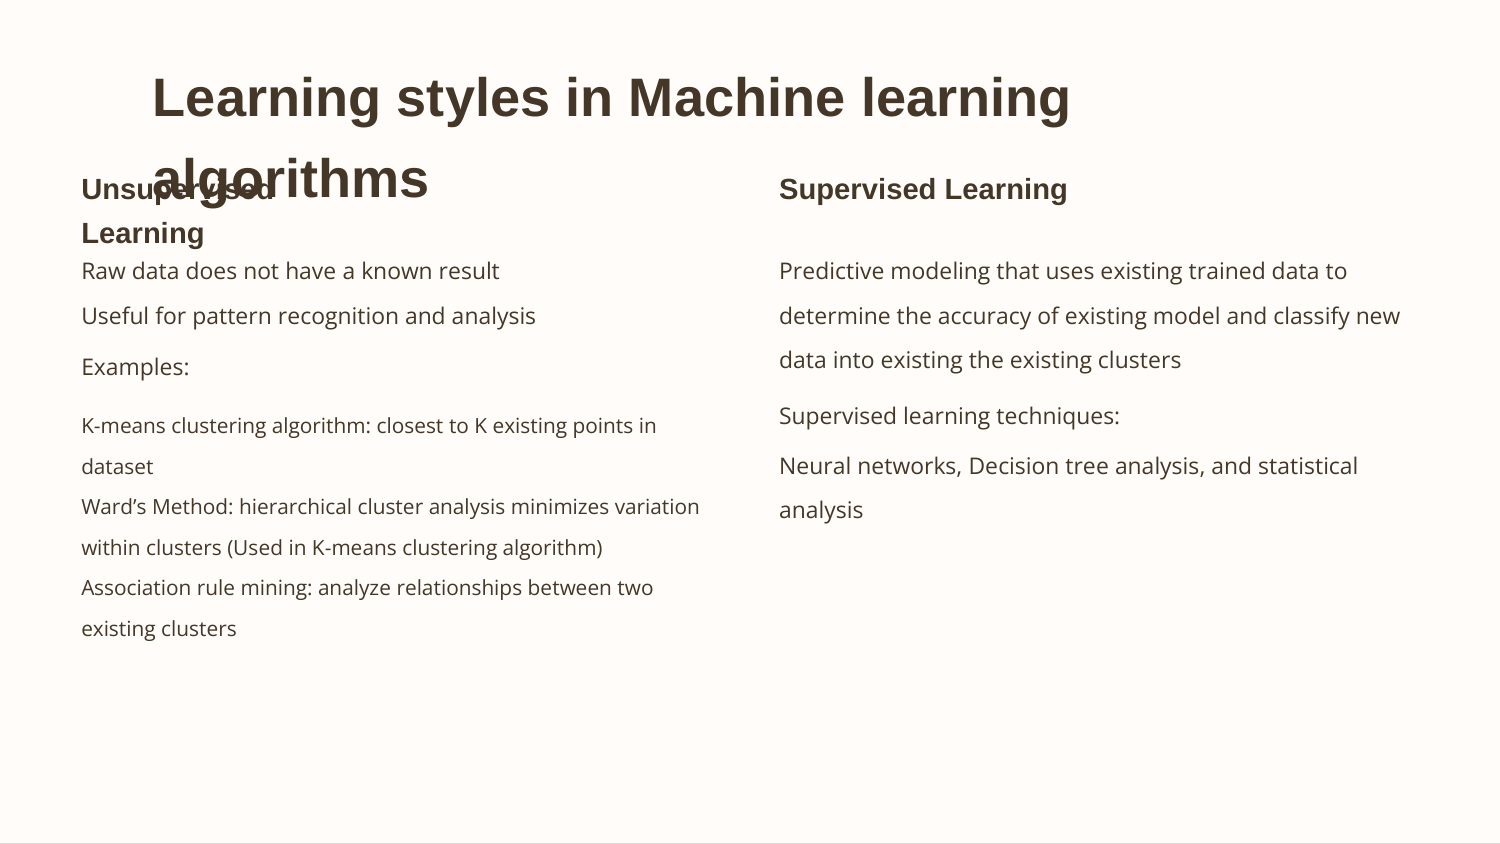

Learning styles in Machine learning algorithms
Unsupervised Learning
Supervised Learning
Raw data does not have a known result
Useful for pattern recognition and analysis
Predictive modeling that uses existing trained data to determine the accuracy of existing model and classify new data into existing the existing clusters
Examples:
Supervised learning techniques:
K-means clustering algorithm: closest to K existing points in dataset
Ward’s Method: hierarchical cluster analysis minimizes variation within clusters (Used in K-means clustering algorithm)
Association rule mining: analyze relationships between two existing clusters
Neural networks, Decision tree analysis, and statistical analysis